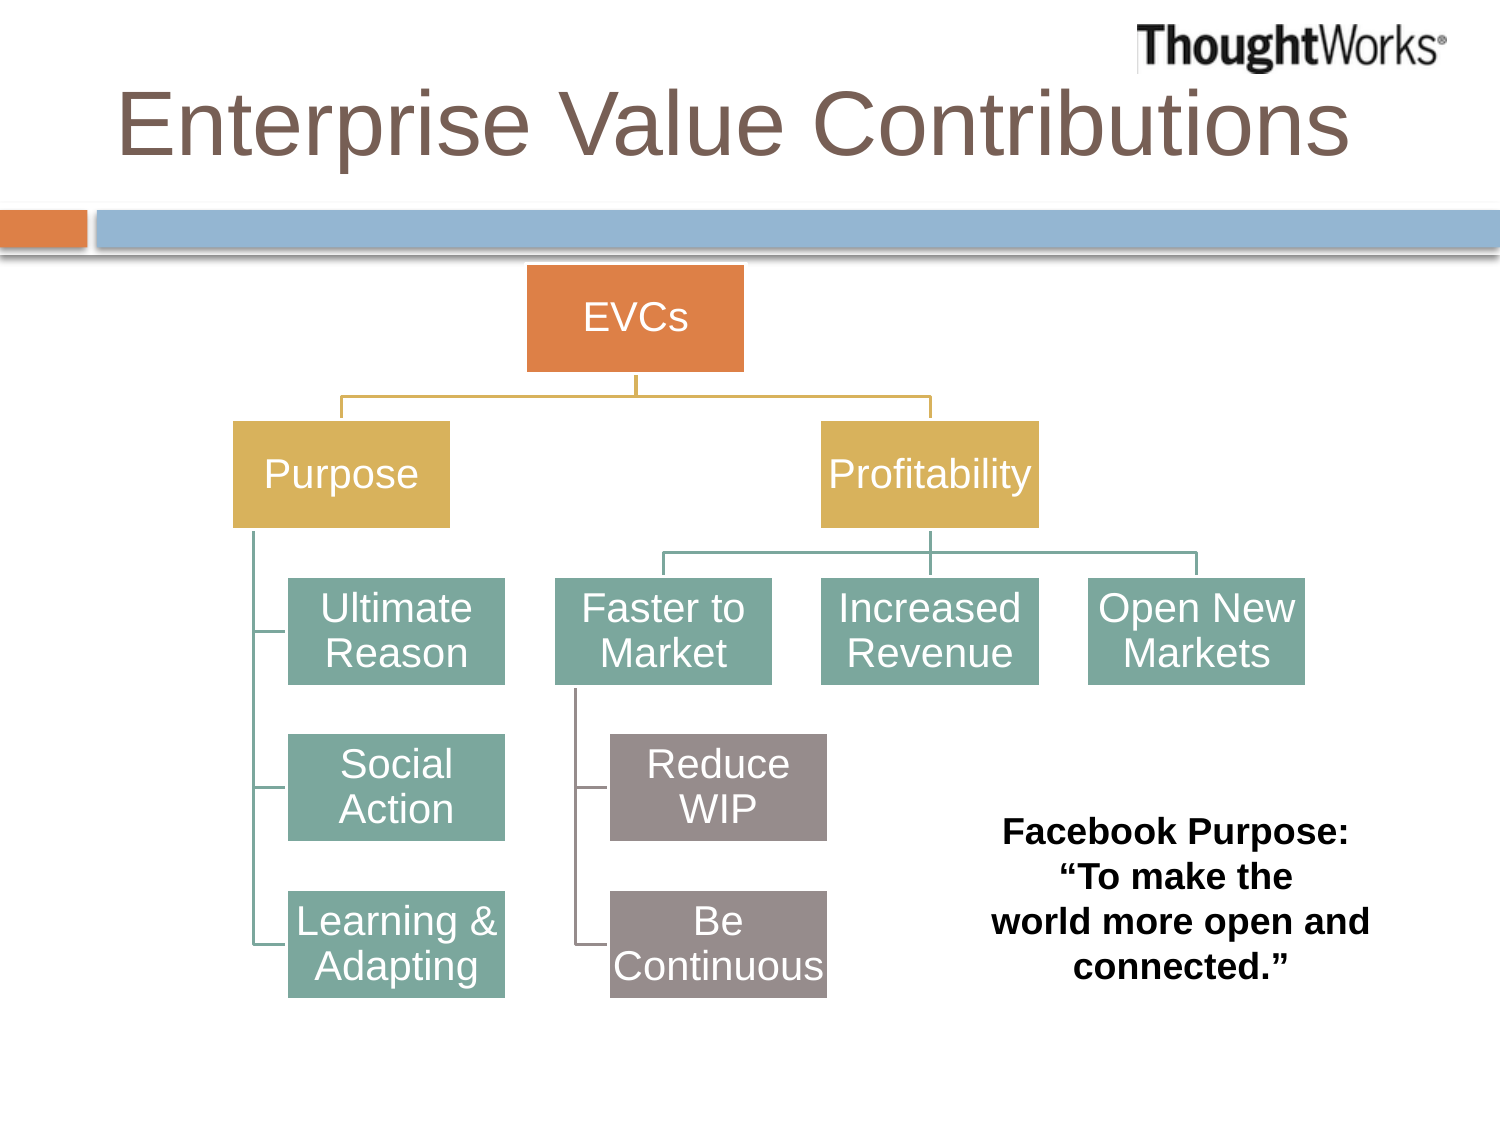

# Enterprise Value Contributions
EVCs
Purpose
Ultimate Reason
Social Action
Learning &
Adapting
Profitability
Faster to Market
Reduce WIP
Be Continuous
Increased Revenue
Open New Markets
Facebook Purpose:
“To make the
world more open and connected.”